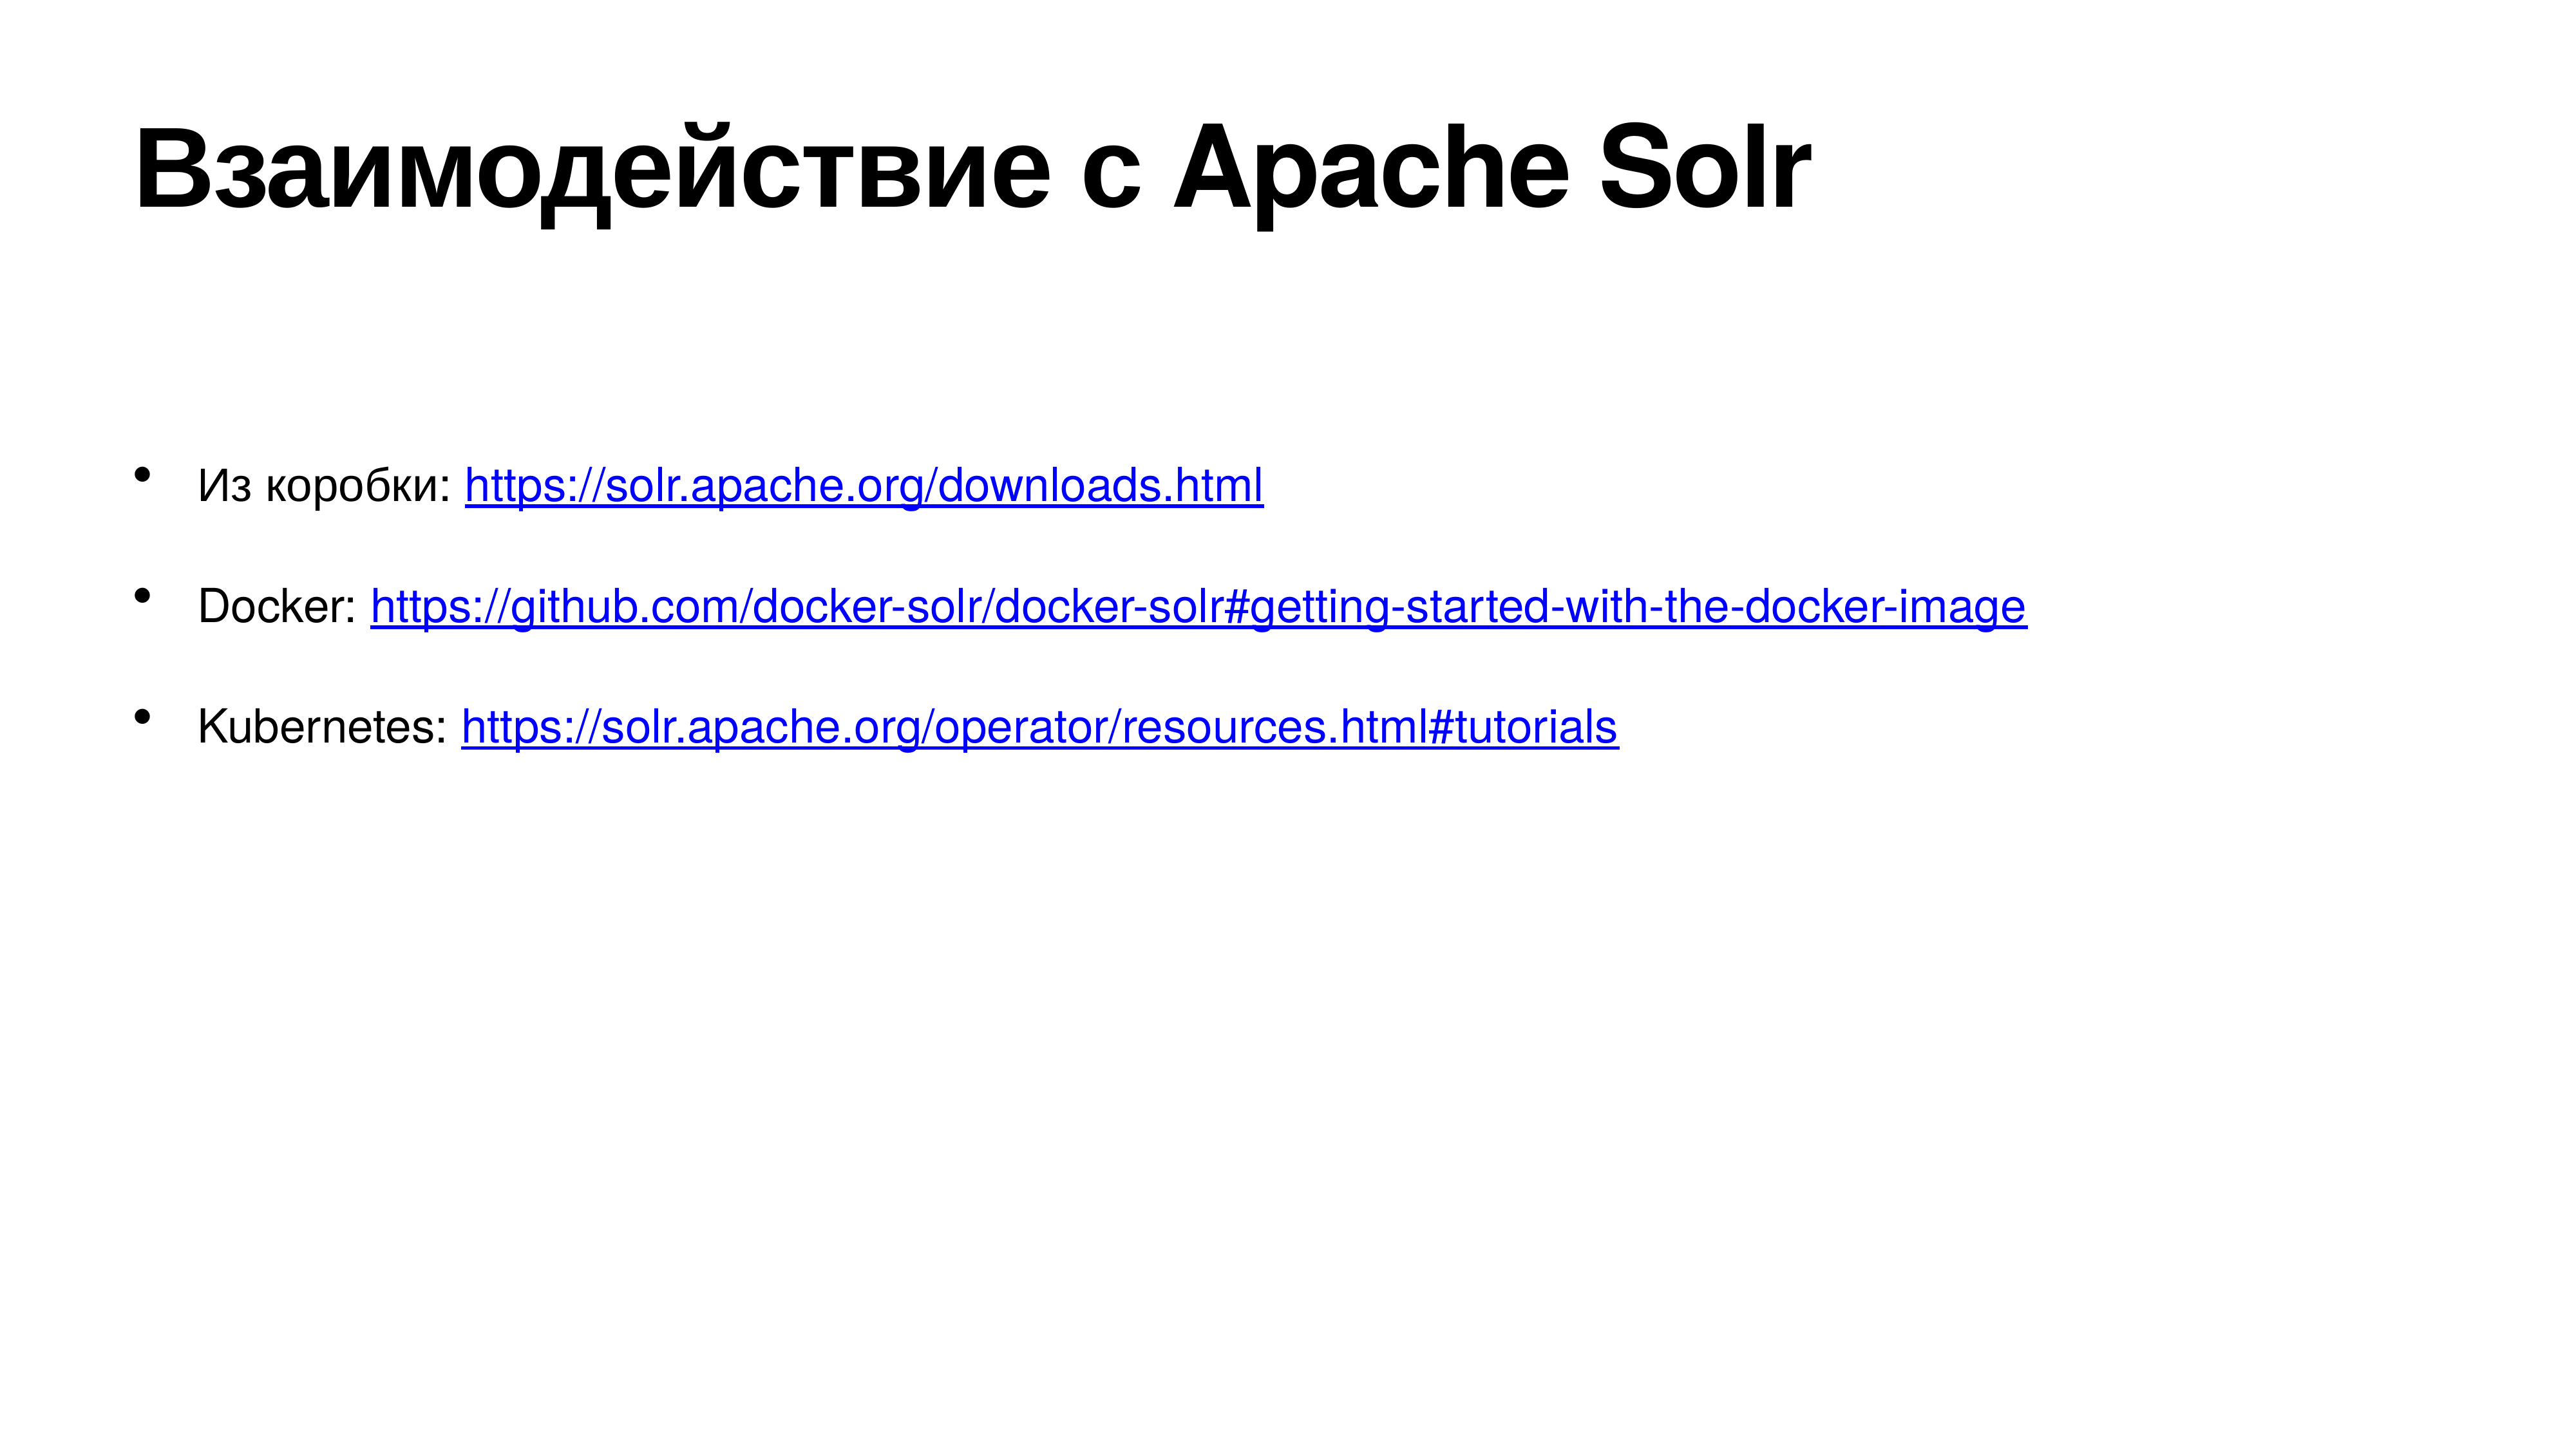

# Взаимодействие с Apache Solr
Из коробки: https://solr.apache.org/downloads.html
Docker: https://github.com/docker-solr/docker-solr#getting-started-with-the-docker-image
Kubernetes: https://solr.apache.org/operator/resources.html#tutorials